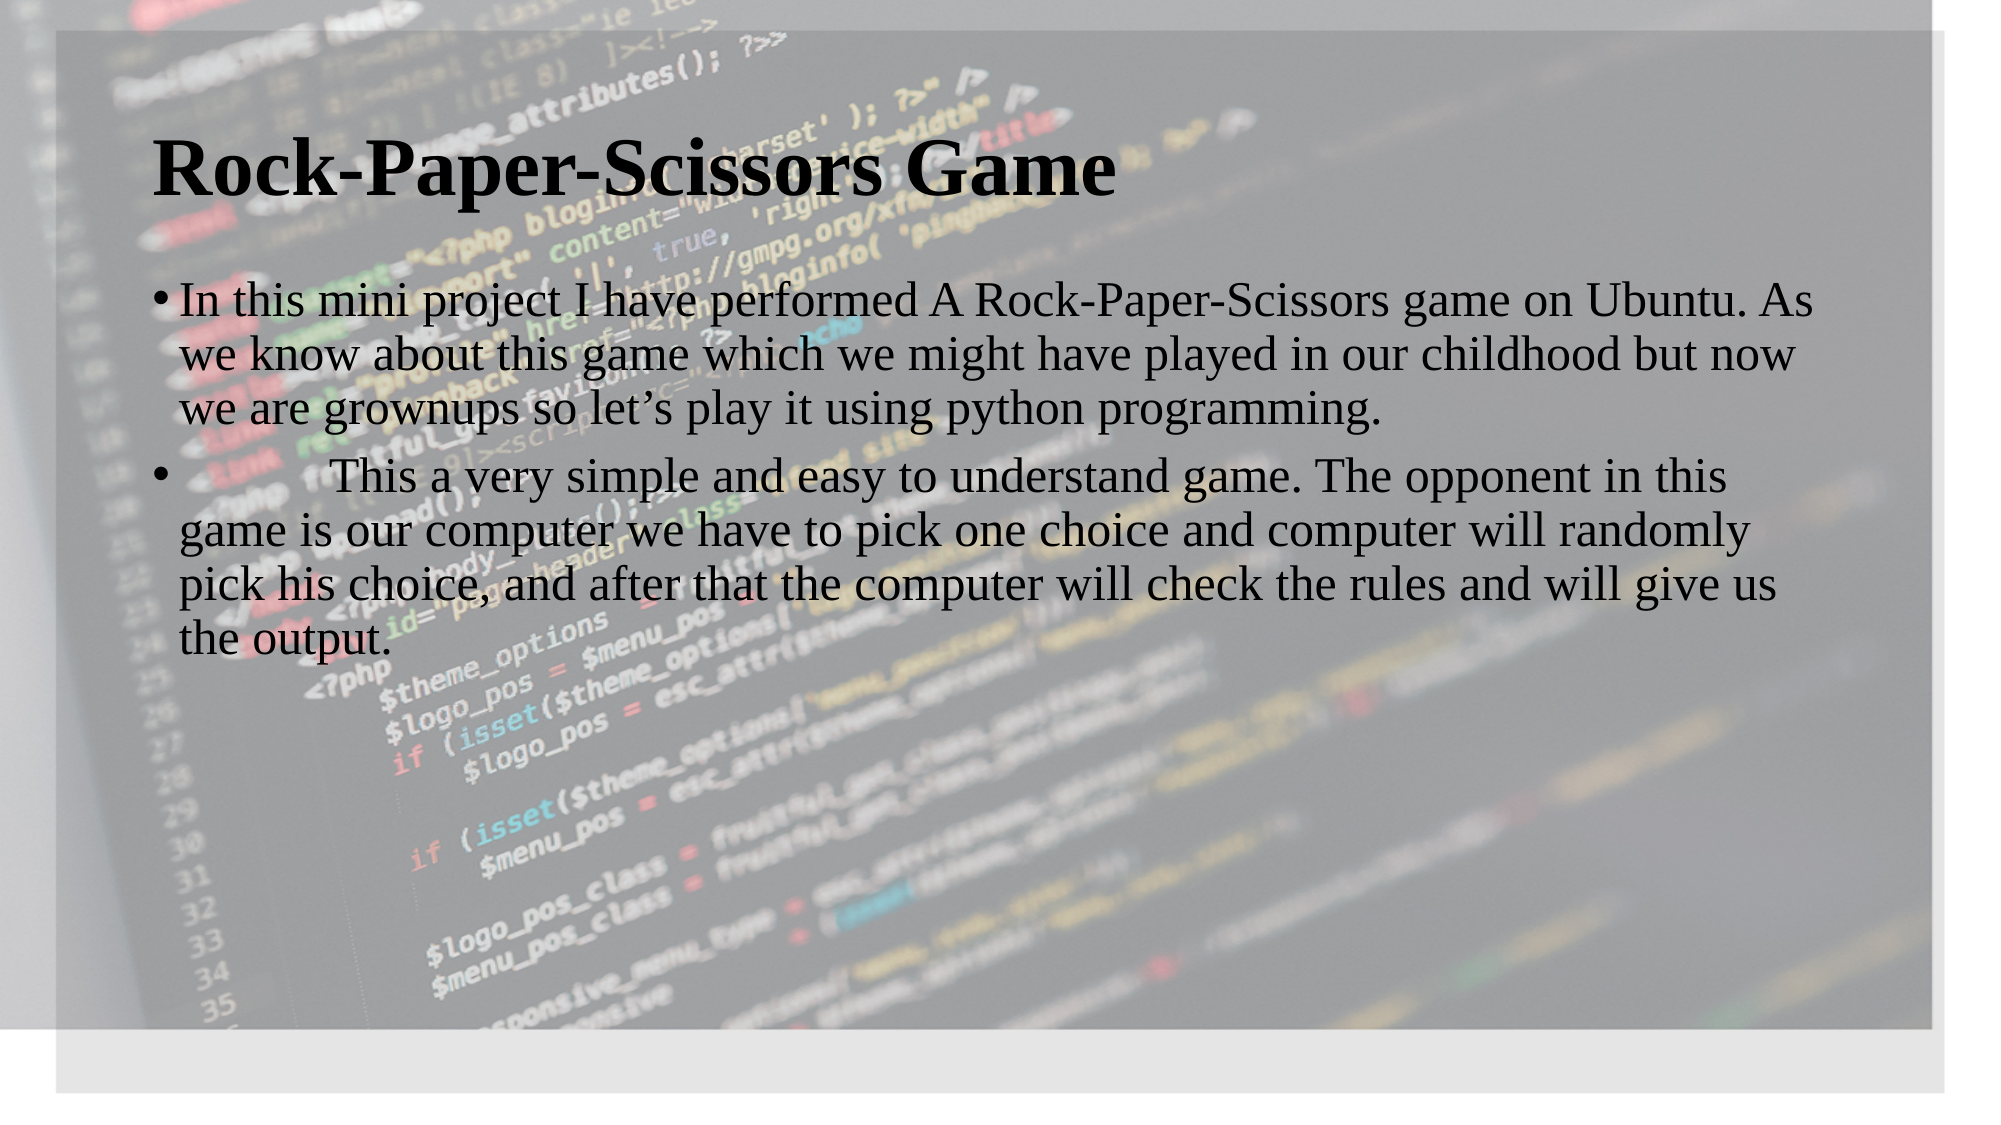

# Rock-Paper-Scissors Game
In this mini project I have performed A Rock-Paper-Scissors game on Ubuntu. As we know about this game which we might have played in our childhood but now we are grownups so let’s play it using python programming.
	This a very simple and easy to understand game. The opponent in this game is our computer we have to pick one choice and computer will randomly pick his choice, and after that the computer will check the rules and will give us the output.